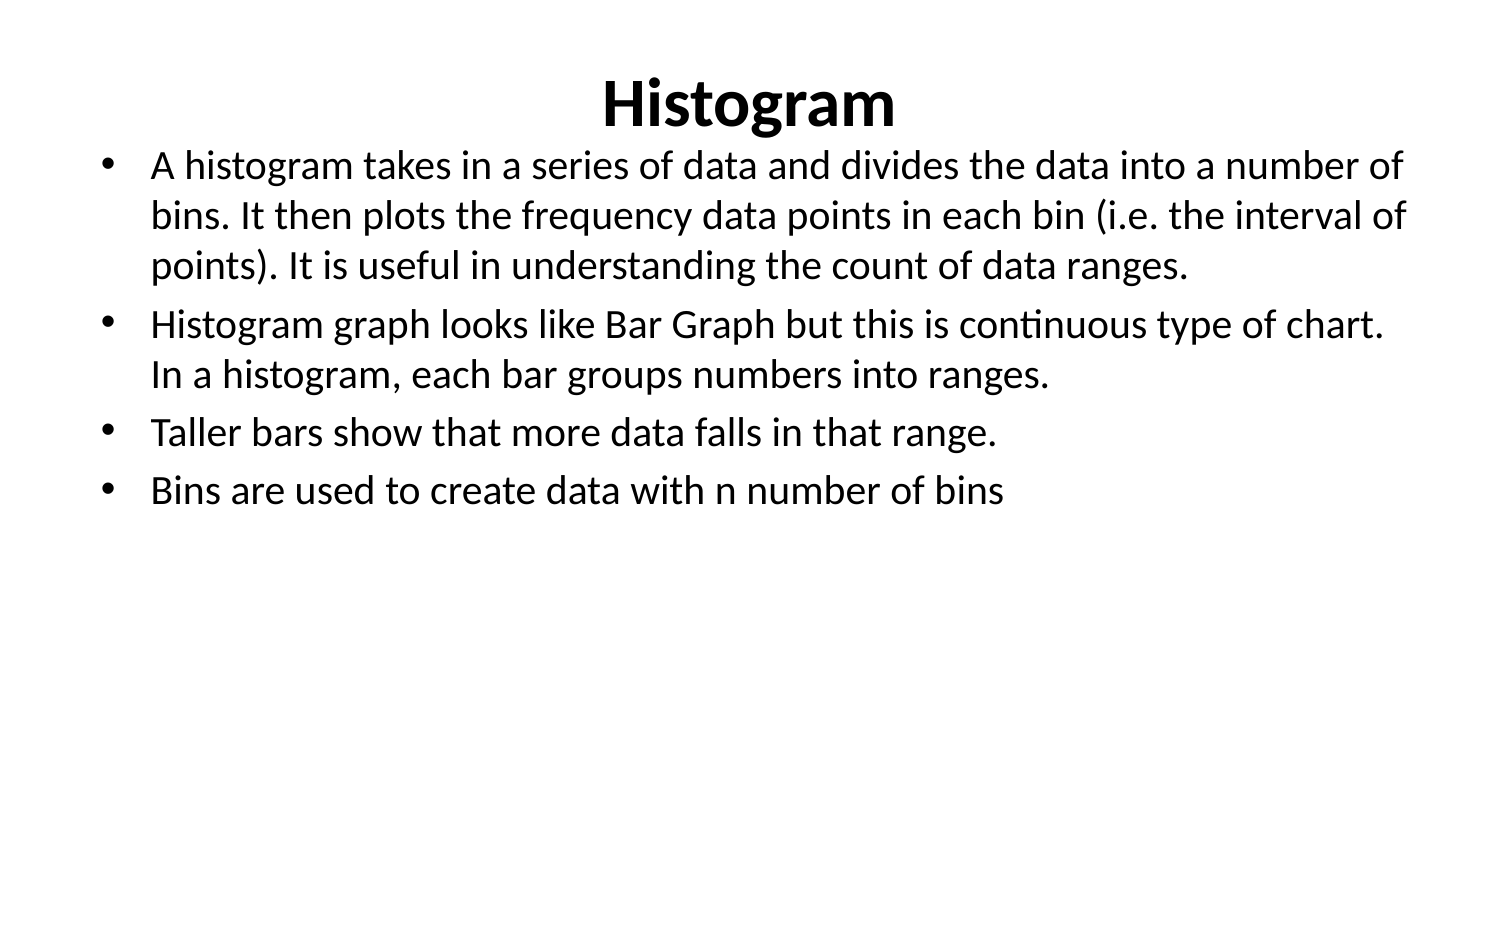

# Histogram
A histogram takes in a series of data and divides the data into a number of bins. It then plots the frequency data points in each bin (i.e. the interval of points). It is useful in understanding the count of data ranges.
Histogram graph looks like Bar Graph but this is continuous type of chart. In a histogram, each bar groups numbers into ranges.
Taller bars show that more data falls in that range.
Bins are used to create data with n number of bins